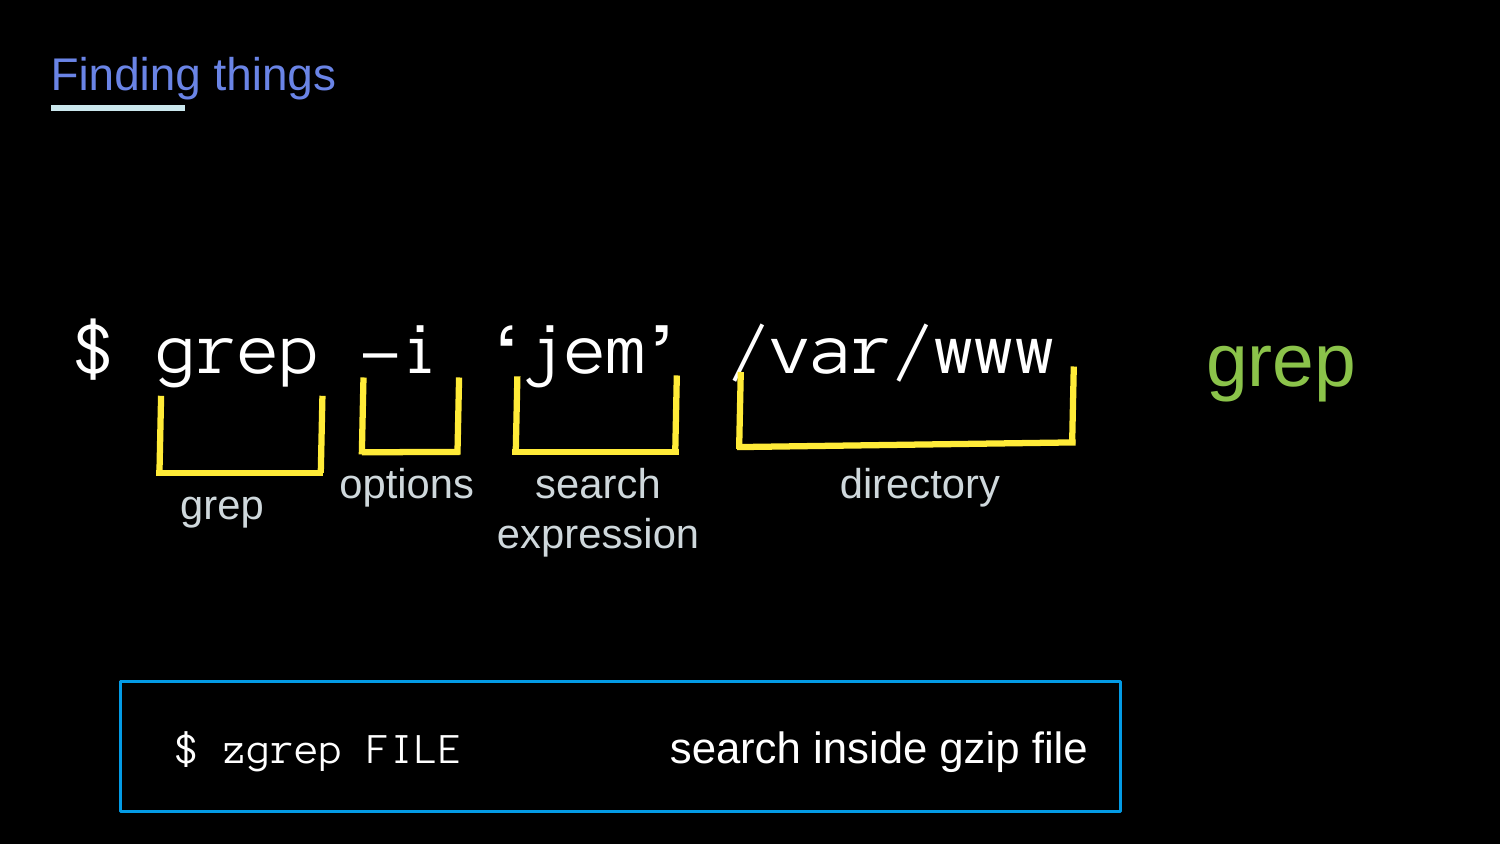

Finding things
grep
$ grep -i ‘jem’ /var/www
options
search
expression
directory
grep

$ zgrep FILE
search inside gzip file